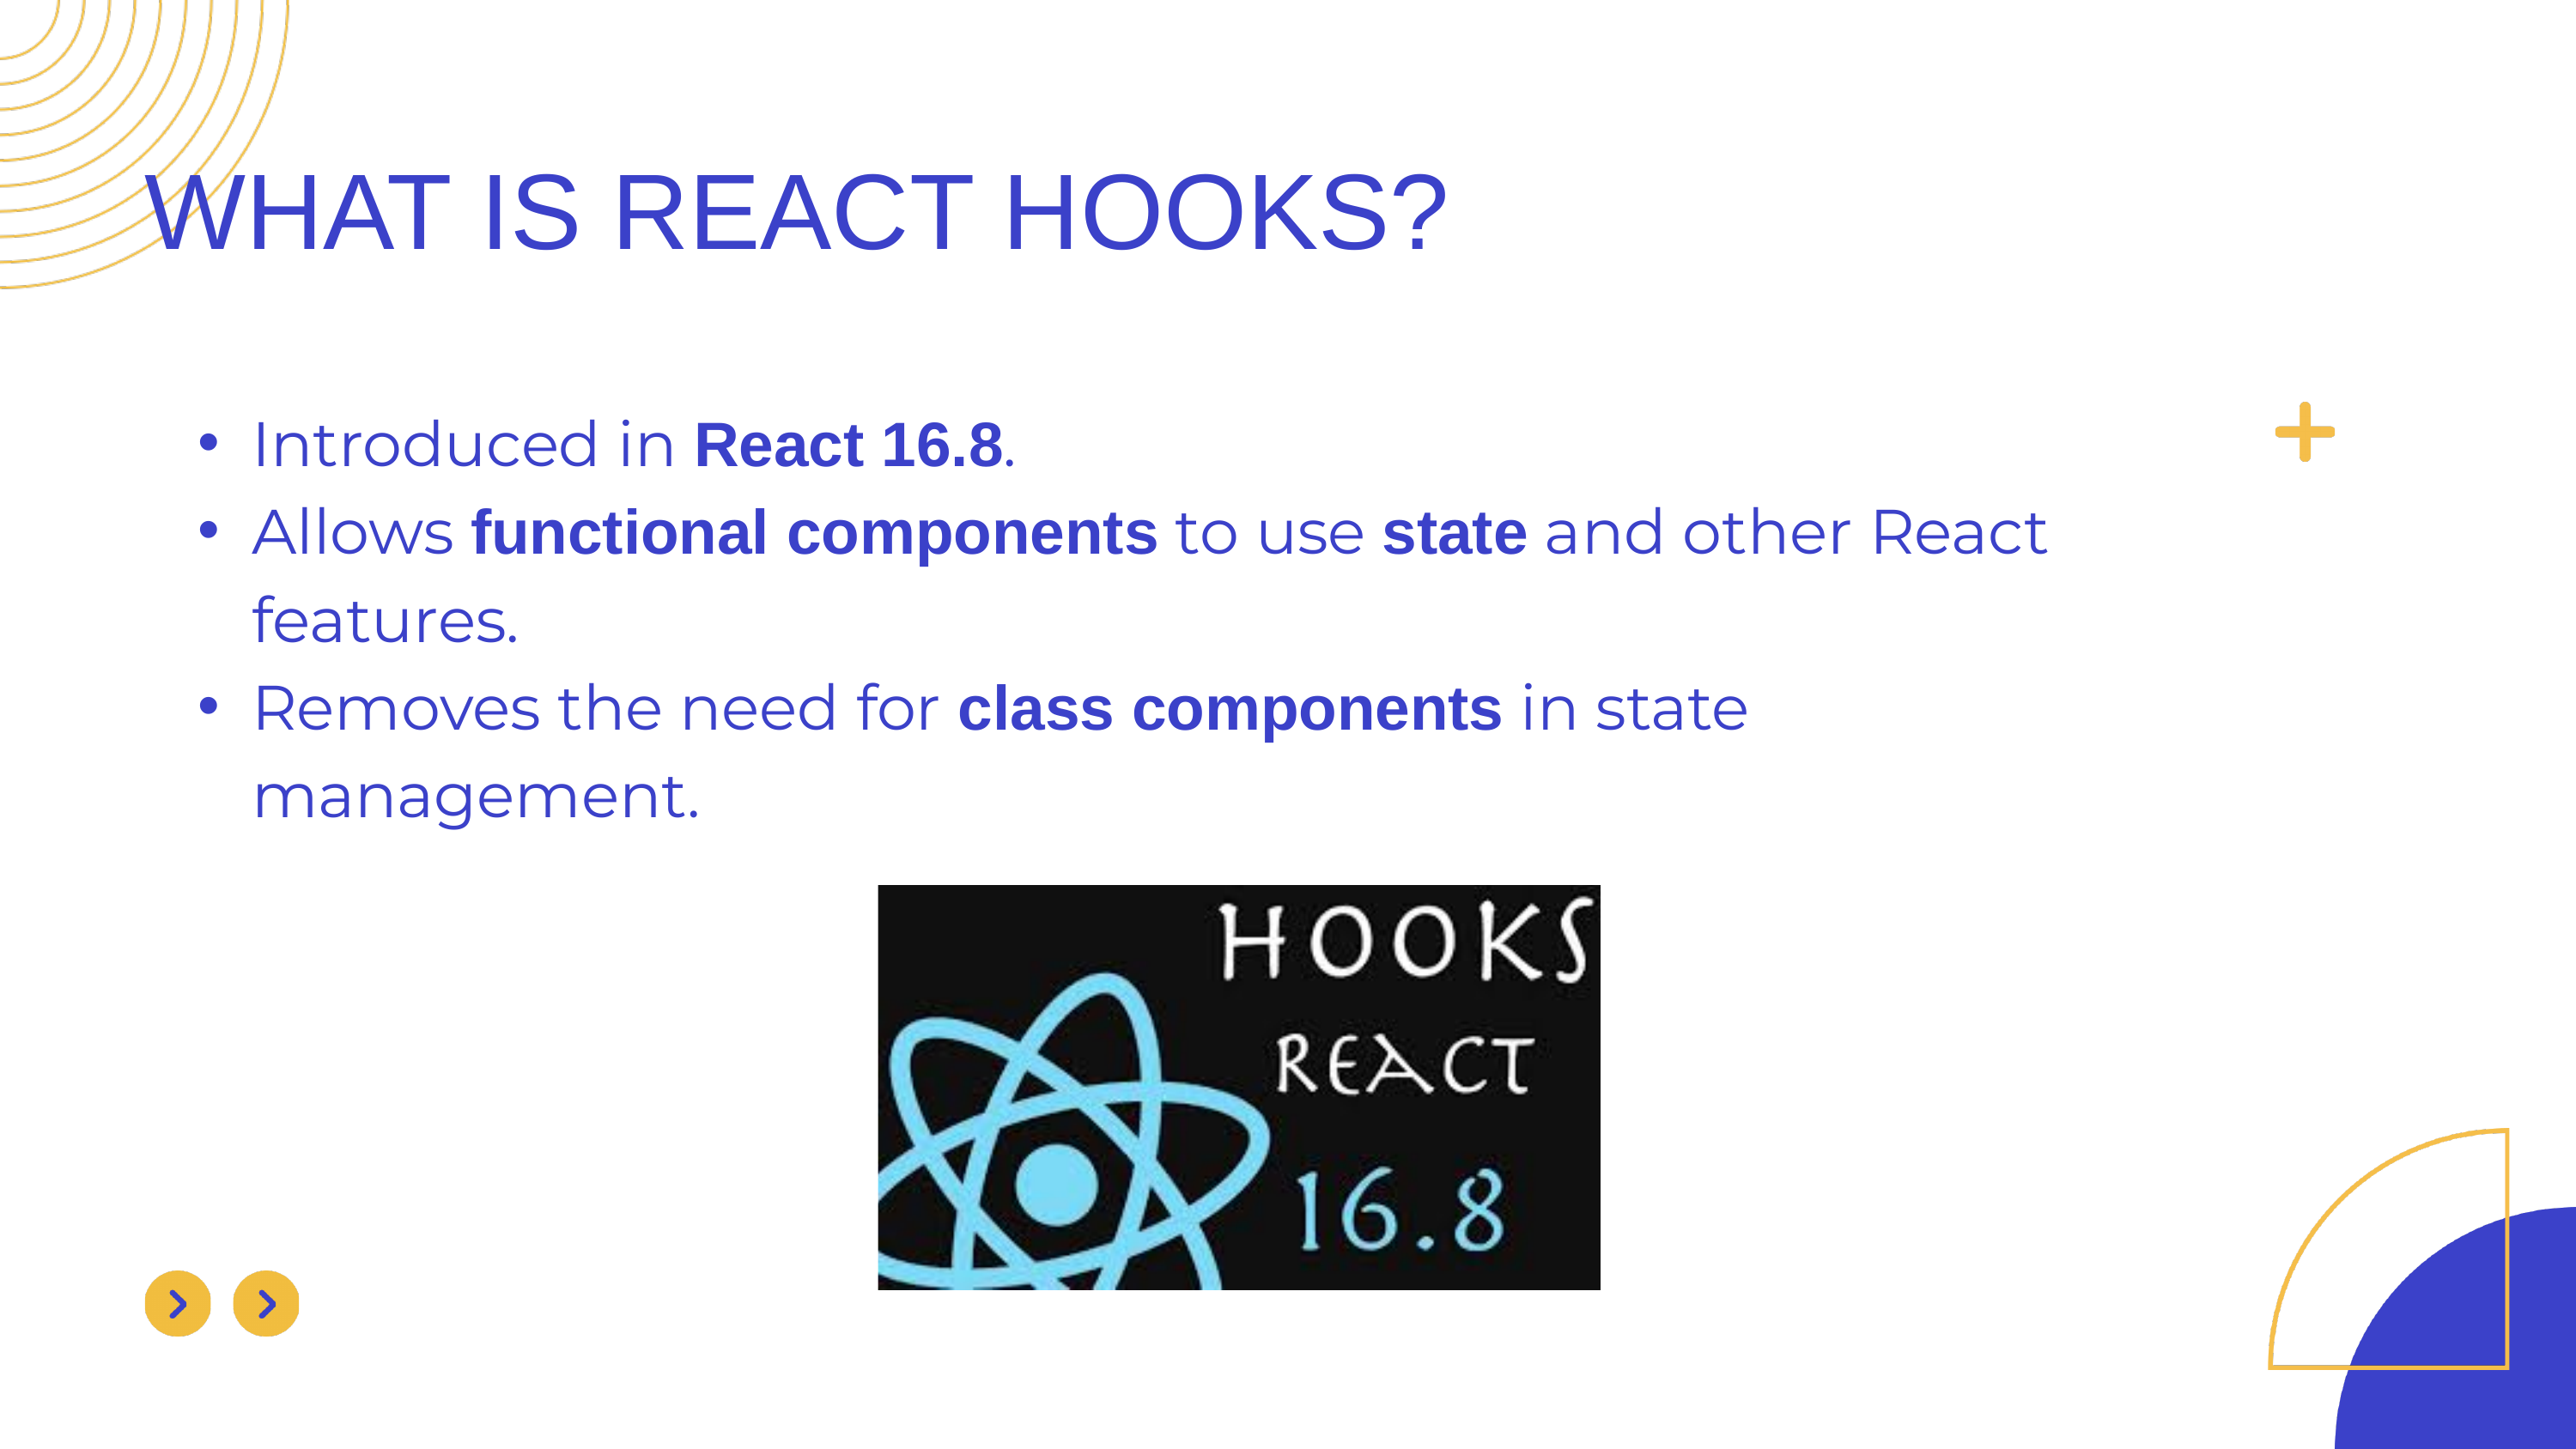

WHAT IS REACT HOOKS?
Search . . .
Introduced in React 16.8.
Allows functional components to use state and other React features.
Removes the need for class components in state management.